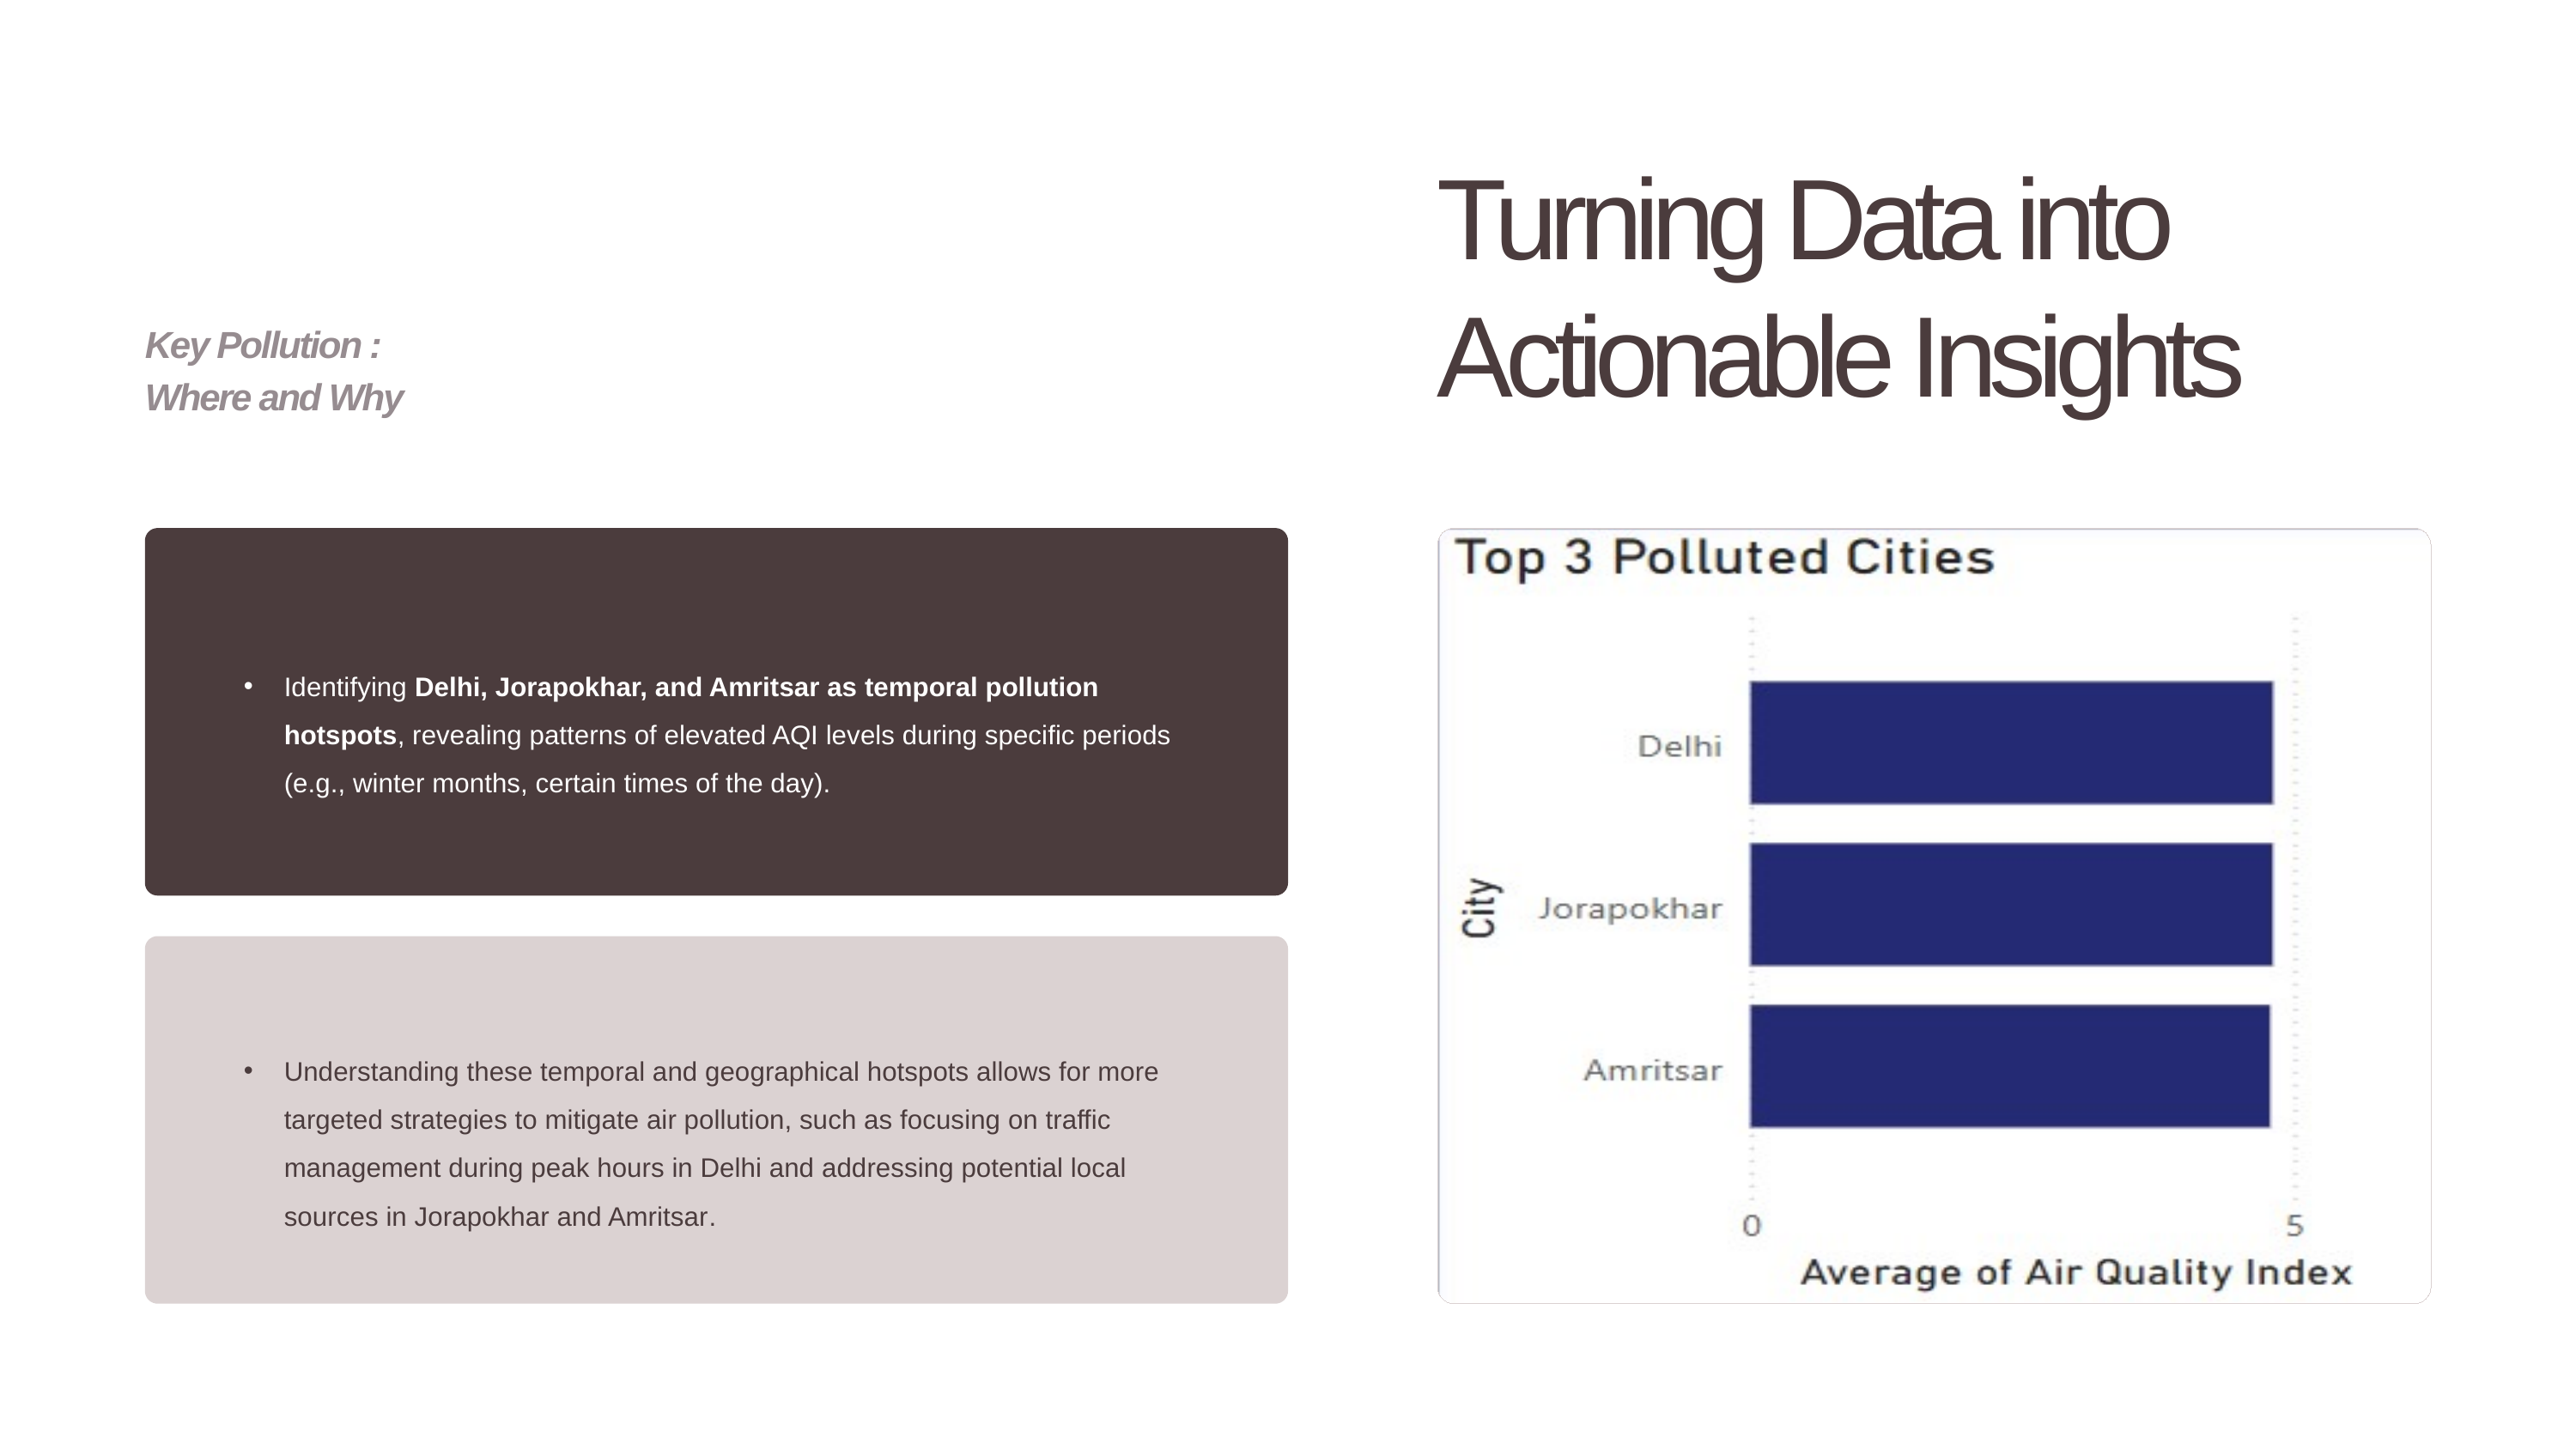

Turning Data into Actionable Insights
Key Pollution : Where and Why

Identifying Delhi, Jorapokhar, and Amritsar as temporal pollution hotspots, revealing patterns of elevated AQI levels during specific periods (e.g., winter months, certain times of the day).

Understanding these temporal and geographical hotspots allows for more targeted strategies to mitigate air pollution, such as focusing on traffic management during peak hours in Delhi and addressing potential local sources in Jorapokhar and Amritsar.